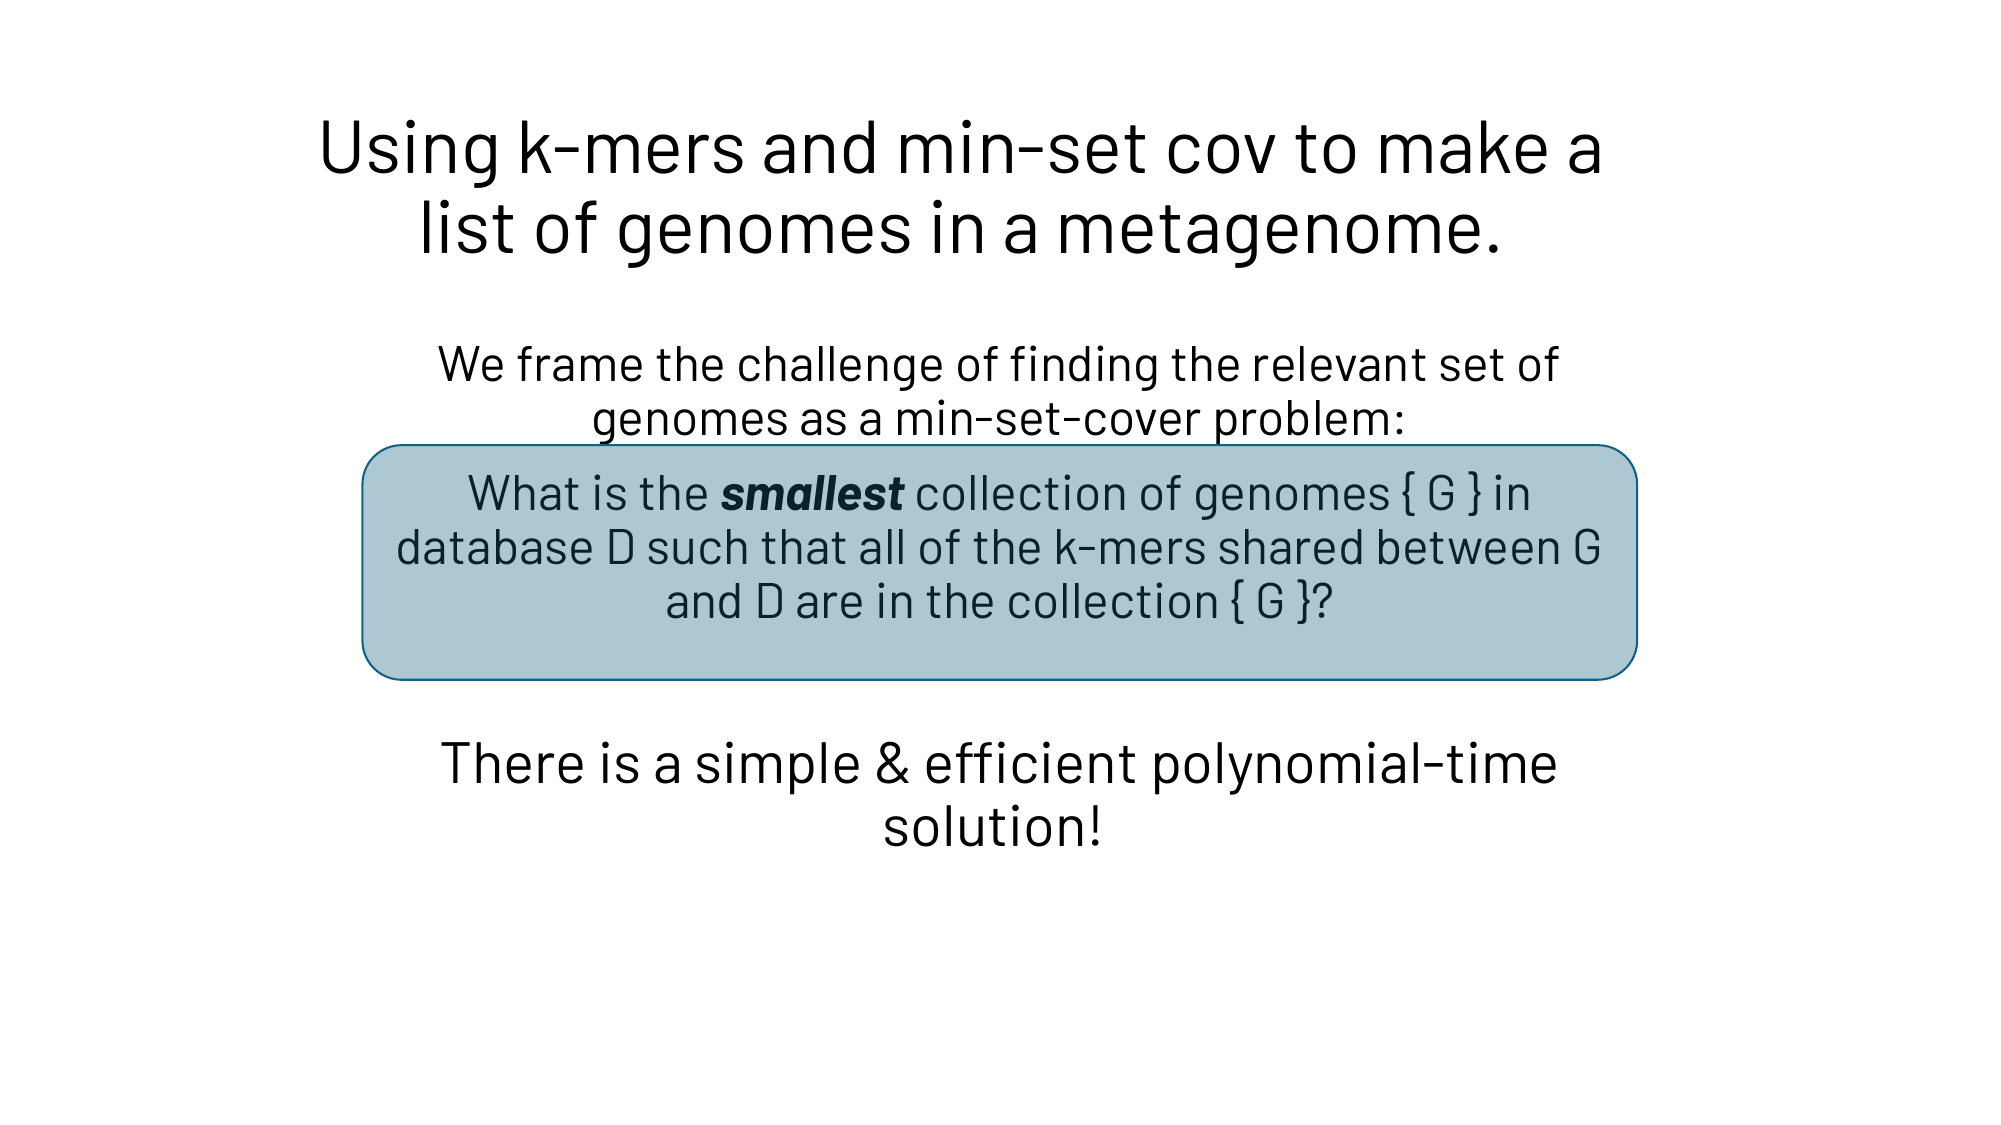

# Using k-mers and min-set cov to make a list of genomes in a metagenome.
We frame the challenge of finding the relevant set of genomes as a min-set-cover problem:
What is the smallest collection of genomes { G } in database D such that all of the k-mers shared between G and D are in the collection { G }?

There is a simple & efficient polynomial-time solution!